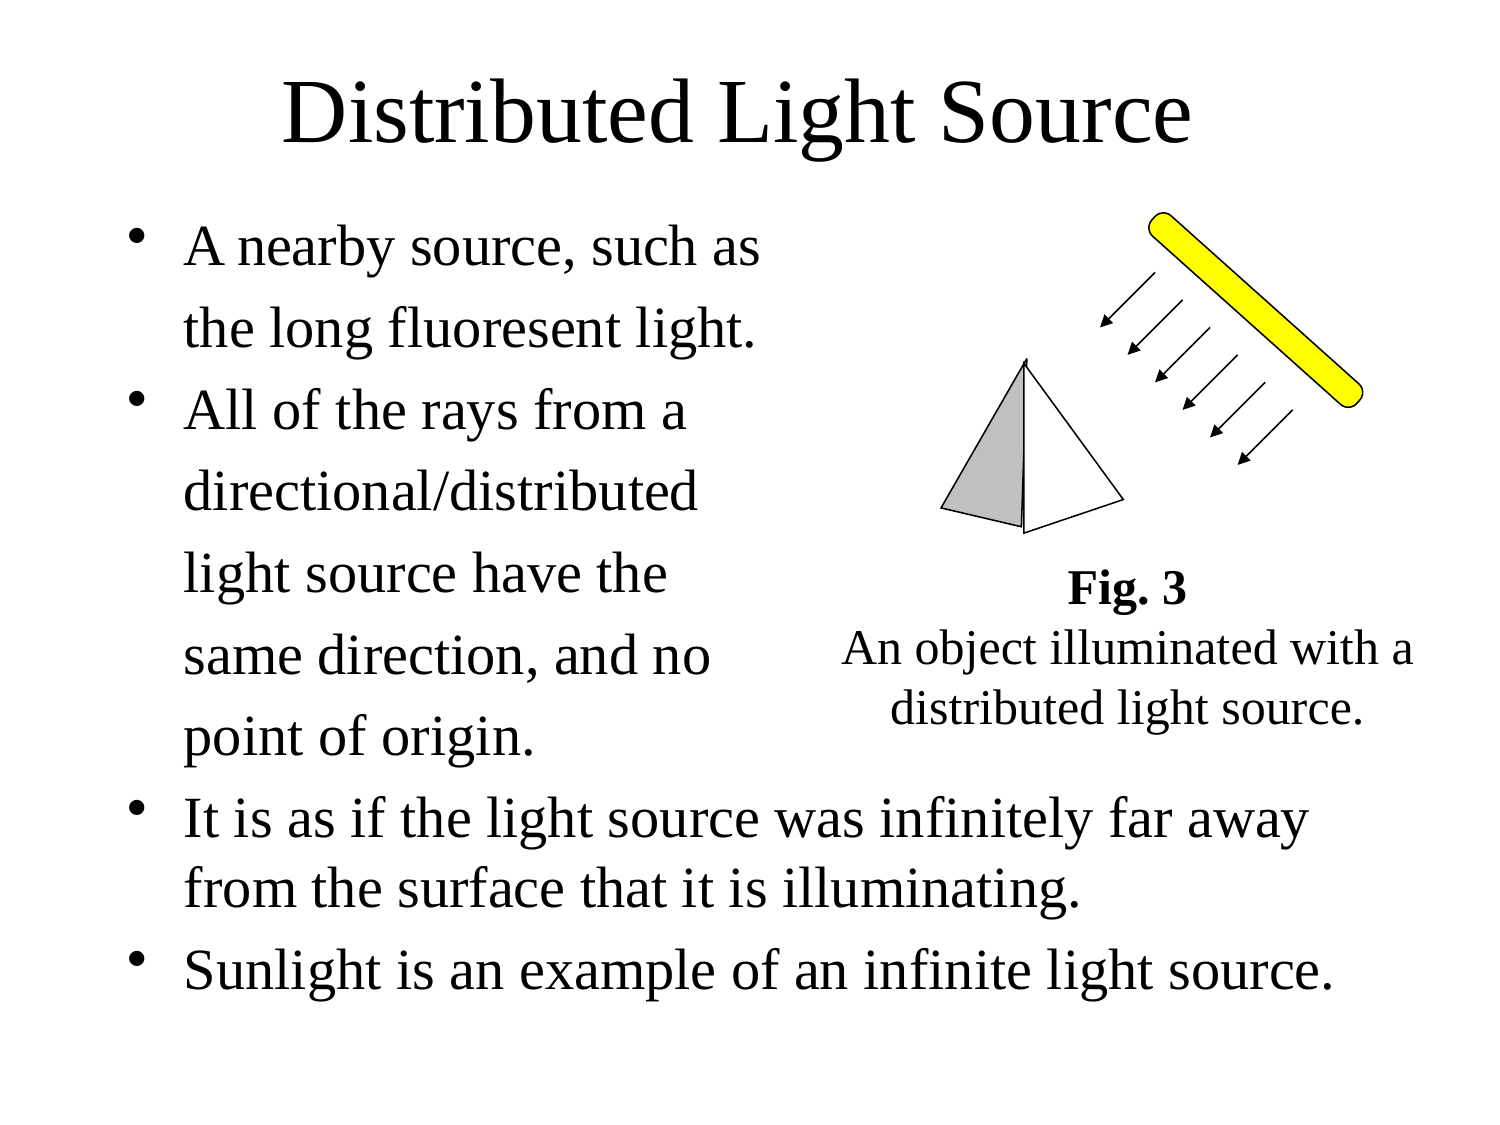

# Distributed Light Source
A nearby source, such as
	the long fluoresent light.
All of the rays from a
	directional/distributed
	light source have the
	same direction, and no
	point of origin.
It is as if the light source was infinitely far away from the surface that it is illuminating.
Sunlight is an example of an infinite light source.

Fig. 3
An object illuminated with a distributed light source.